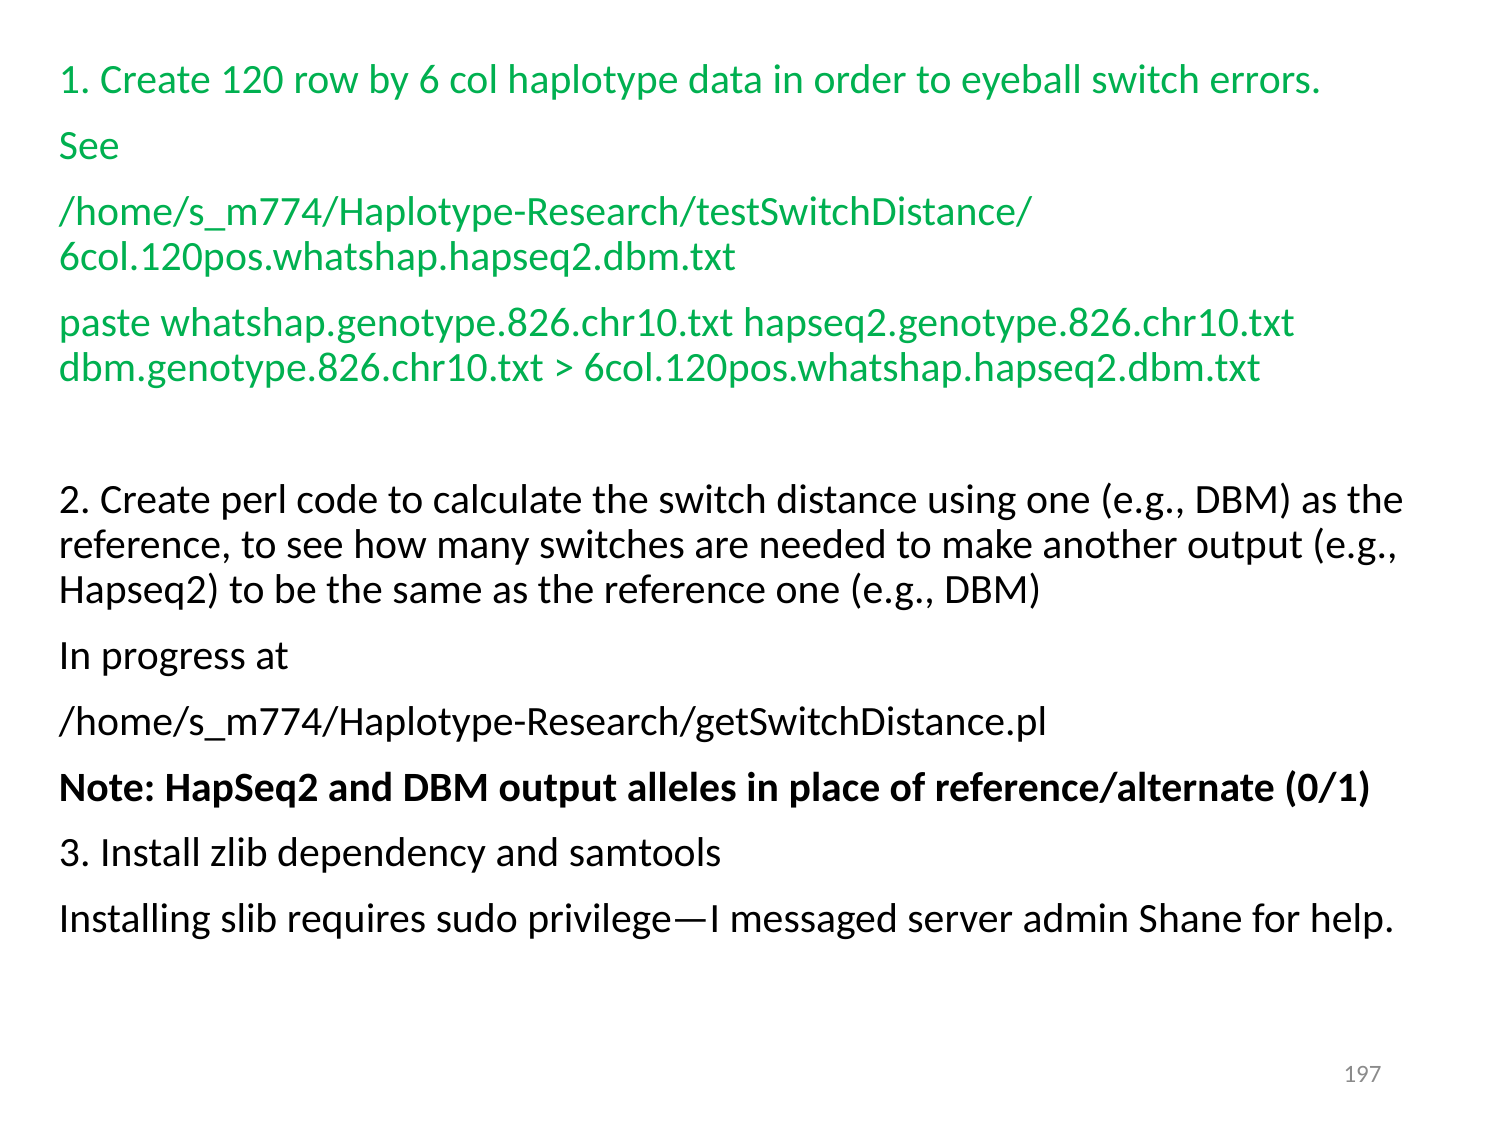

1. Create 120 row by 6 col haplotype data in order to eyeball switch errors.
See
/home/s_m774/Haplotype-Research/testSwitchDistance/6col.120pos.whatshap.hapseq2.dbm.txt
paste whatshap.genotype.826.chr10.txt hapseq2.genotype.826.chr10.txt dbm.genotype.826.chr10.txt > 6col.120pos.whatshap.hapseq2.dbm.txt

2. Create perl code to calculate the switch distance using one (e.g., DBM) as the reference, to see how many switches are needed to make another output (e.g., Hapseq2) to be the same as the reference one (e.g., DBM)
In progress at
/home/s_m774/Haplotype-Research/getSwitchDistance.pl
Note: HapSeq2 and DBM output alleles in place of reference/alternate (0/1)
3. Install zlib dependency and samtools
Installing slib requires sudo privilege—I messaged server admin Shane for help.
197